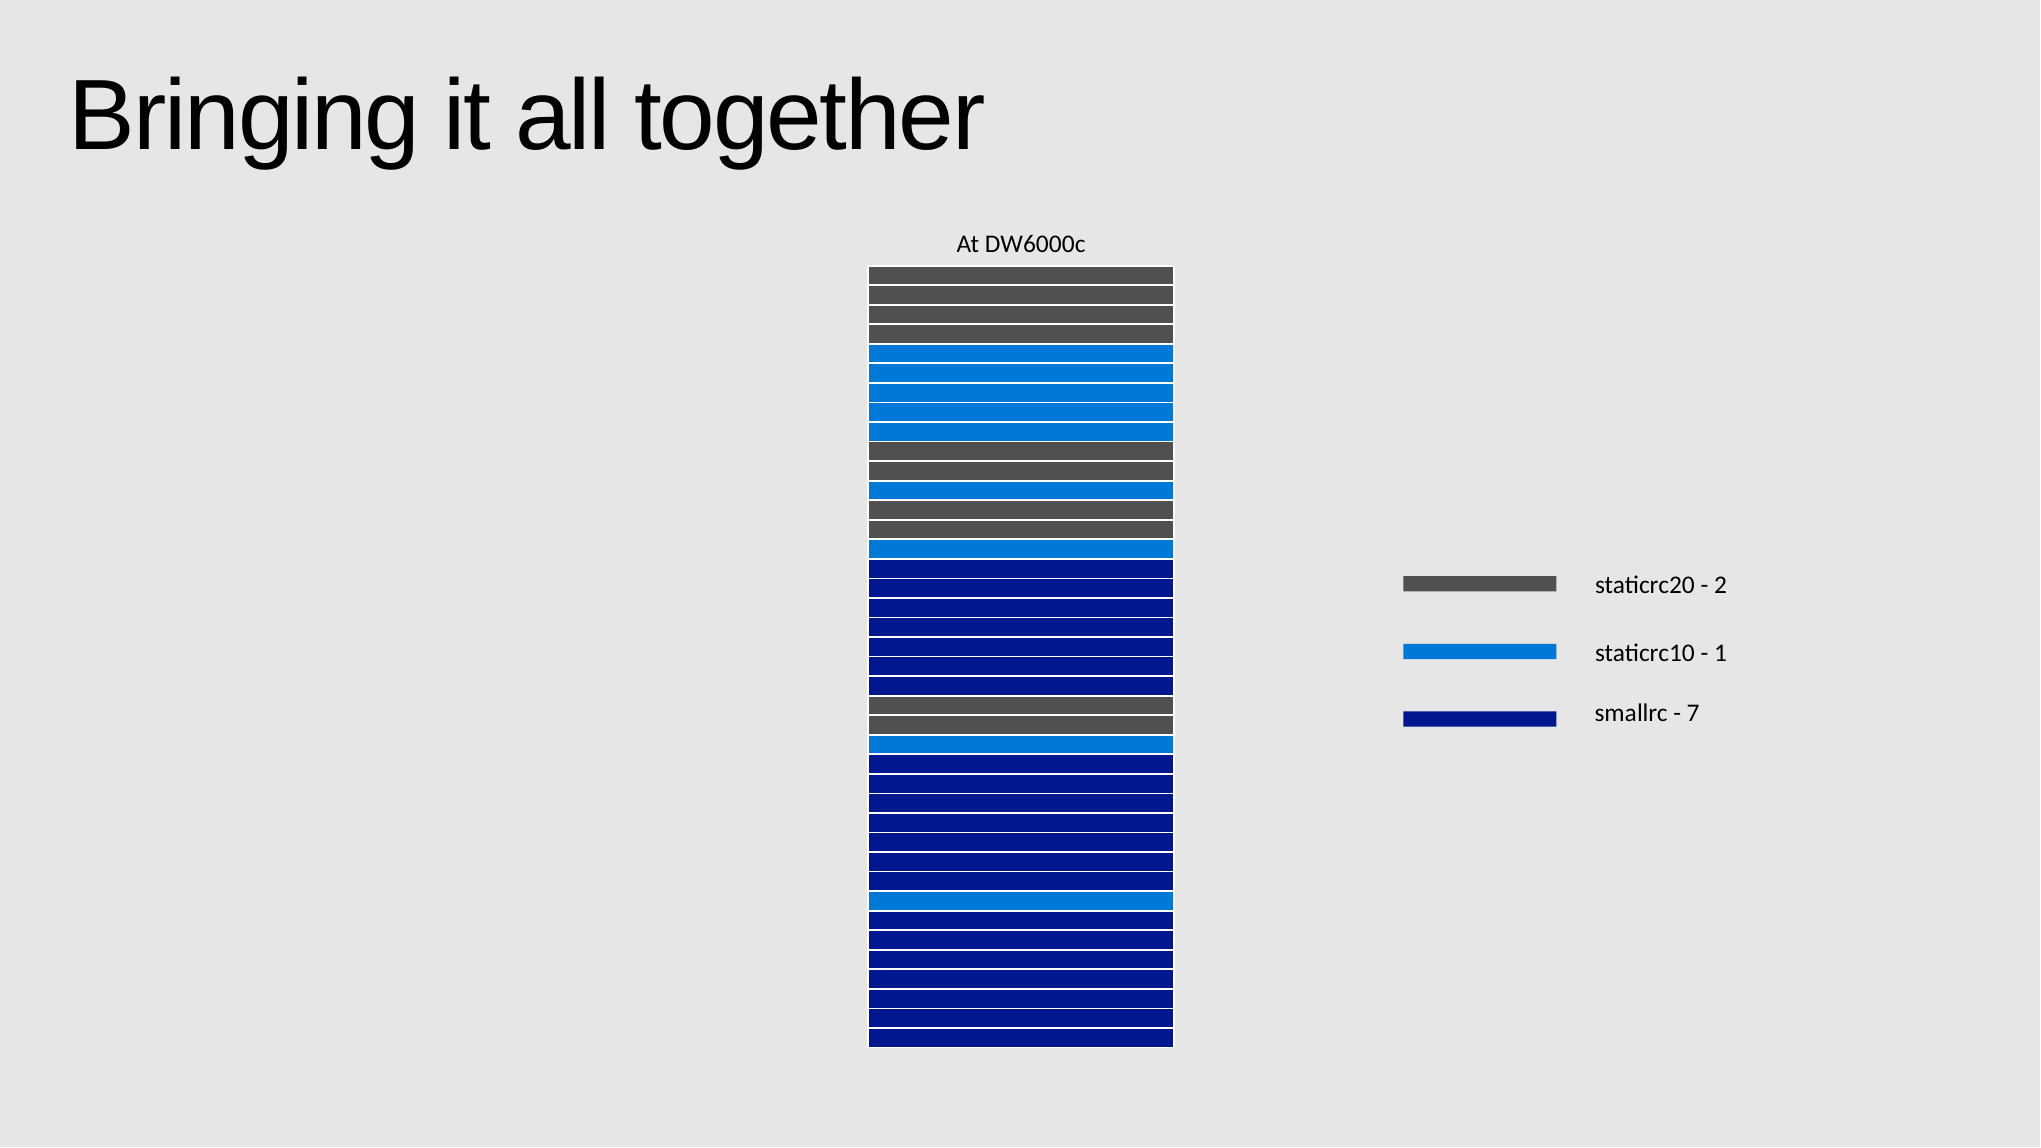

# Bringing it all together
At DW6000c
|  |
| --- |
|  |
|  |
|  |
|  |
|  |
|  |
|  |
|  |
|  |
|  |
|  |
|  |
|  |
|  |
|  |
|  |
|  |
|  |
|  |
|  |
|  |
|  |
|  |
|  |
|  |
|  |
|  |
|  |
|  |
|  |
|  |
|  |
|  |
|  |
|  |
|  |
|  |
|  |
|  |
|  |
| --- |
|  |
|  |
|  |
|  |
|  |
|  |
|  |
|  |
|  |
|  |
|  |
|  |
|  |
|  |
|  |
|  |
|  |
|  |
|  |
|  |
|  |
|  |
|  |
|  |
|  |
|  |
|  |
|  |
|  |
|  |
|  |
|  |
|  |
|  |
|  |
|  |
|  |
|  |
|  |
|  |
| --- |
|  |
|  |
|  |
|  |
|  |
|  |
|  |
|  |
|  |
|  |
|  |
|  |
|  |
|  |
|  |
|  |
|  |
|  |
|  |
|  |
|  |
|  |
|  |
|  |
|  |
|  |
|  |
|  |
|  |
|  |
|  |
|  |
|  |
|  |
|  |
|  |
|  |
|  |
|  |
|  |
| --- |
|  |
|  |
|  |
|  |
|  |
|  |
|  |
|  |
|  |
|  |
|  |
|  |
|  |
|  |
|  |
|  |
|  |
|  |
|  |
|  |
|  |
|  |
|  |
|  |
|  |
|  |
|  |
|  |
|  |
|  |
|  |
|  |
|  |
|  |
|  |
|  |
|  |
|  |
|  |
|  |
| --- |
|  |
|  |
|  |
|  |
|  |
|  |
|  |
|  |
|  |
|  |
|  |
|  |
|  |
|  |
|  |
|  |
|  |
|  |
|  |
|  |
|  |
|  |
|  |
|  |
|  |
|  |
|  |
|  |
|  |
|  |
|  |
|  |
|  |
|  |
|  |
|  |
|  |
|  |
|  |
|  |
| --- |
|  |
|  |
|  |
|  |
|  |
|  |
|  |
|  |
|  |
|  |
|  |
|  |
|  |
|  |
|  |
|  |
|  |
|  |
|  |
|  |
|  |
|  |
|  |
|  |
|  |
|  |
|  |
|  |
|  |
|  |
|  |
|  |
|  |
|  |
|  |
|  |
|  |
|  |
|  |
|  |
| --- |
|  |
|  |
|  |
|  |
|  |
|  |
|  |
|  |
|  |
|  |
|  |
|  |
|  |
|  |
|  |
|  |
|  |
|  |
|  |
|  |
|  |
|  |
|  |
|  |
|  |
|  |
|  |
|  |
|  |
|  |
|  |
|  |
|  |
|  |
|  |
|  |
|  |
|  |
|  |
|  |
| --- |
|  |
|  |
|  |
|  |
|  |
|  |
|  |
|  |
|  |
|  |
|  |
|  |
|  |
|  |
|  |
|  |
|  |
|  |
|  |
|  |
|  |
|  |
|  |
|  |
|  |
|  |
|  |
|  |
|  |
|  |
|  |
|  |
|  |
|  |
|  |
|  |
|  |
|  |
|  |
|  |
| --- |
|  |
|  |
|  |
|  |
|  |
|  |
|  |
|  |
|  |
|  |
|  |
|  |
|  |
|  |
|  |
|  |
|  |
|  |
|  |
|  |
|  |
|  |
|  |
|  |
|  |
|  |
|  |
|  |
|  |
|  |
|  |
|  |
|  |
|  |
|  |
|  |
|  |
|  |
|  |
staticrc20 - 2

staticrc10 - 1

smallrc - 7